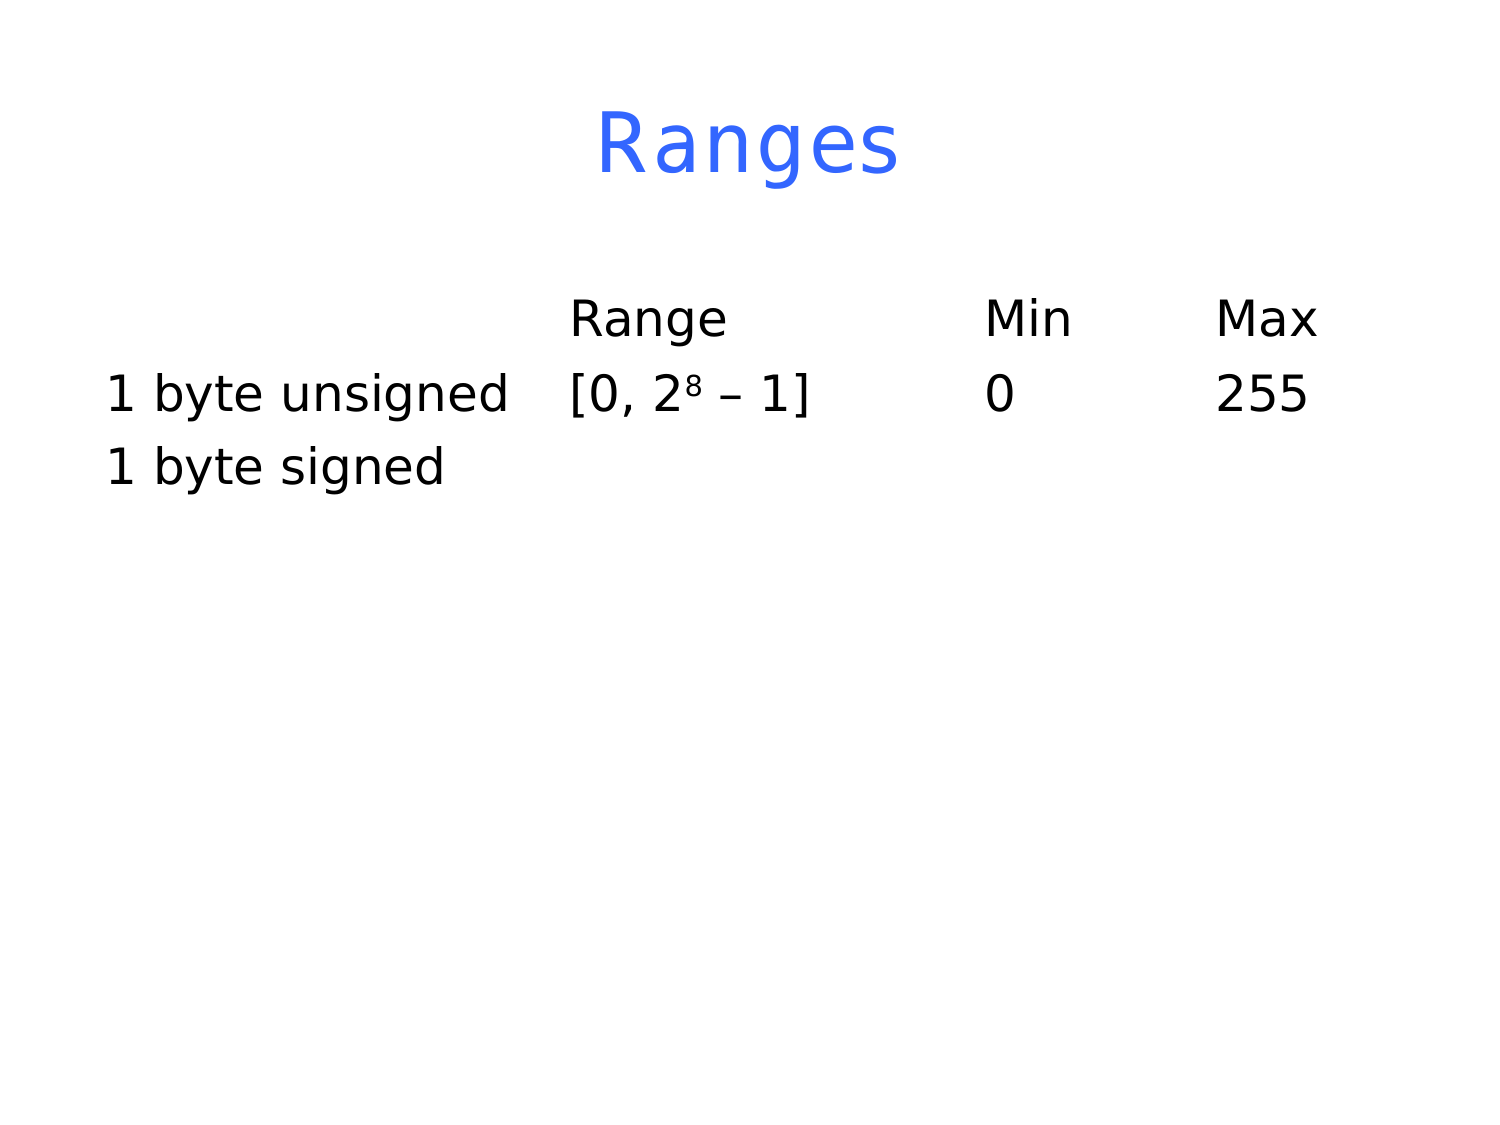

# Ranges
|  | Range | Min | Max |
| --- | --- | --- | --- |
| 1 byte unsigned | [0, 28 – 1] | 0 | 255 |
| 1 byte signed |  |  |  |